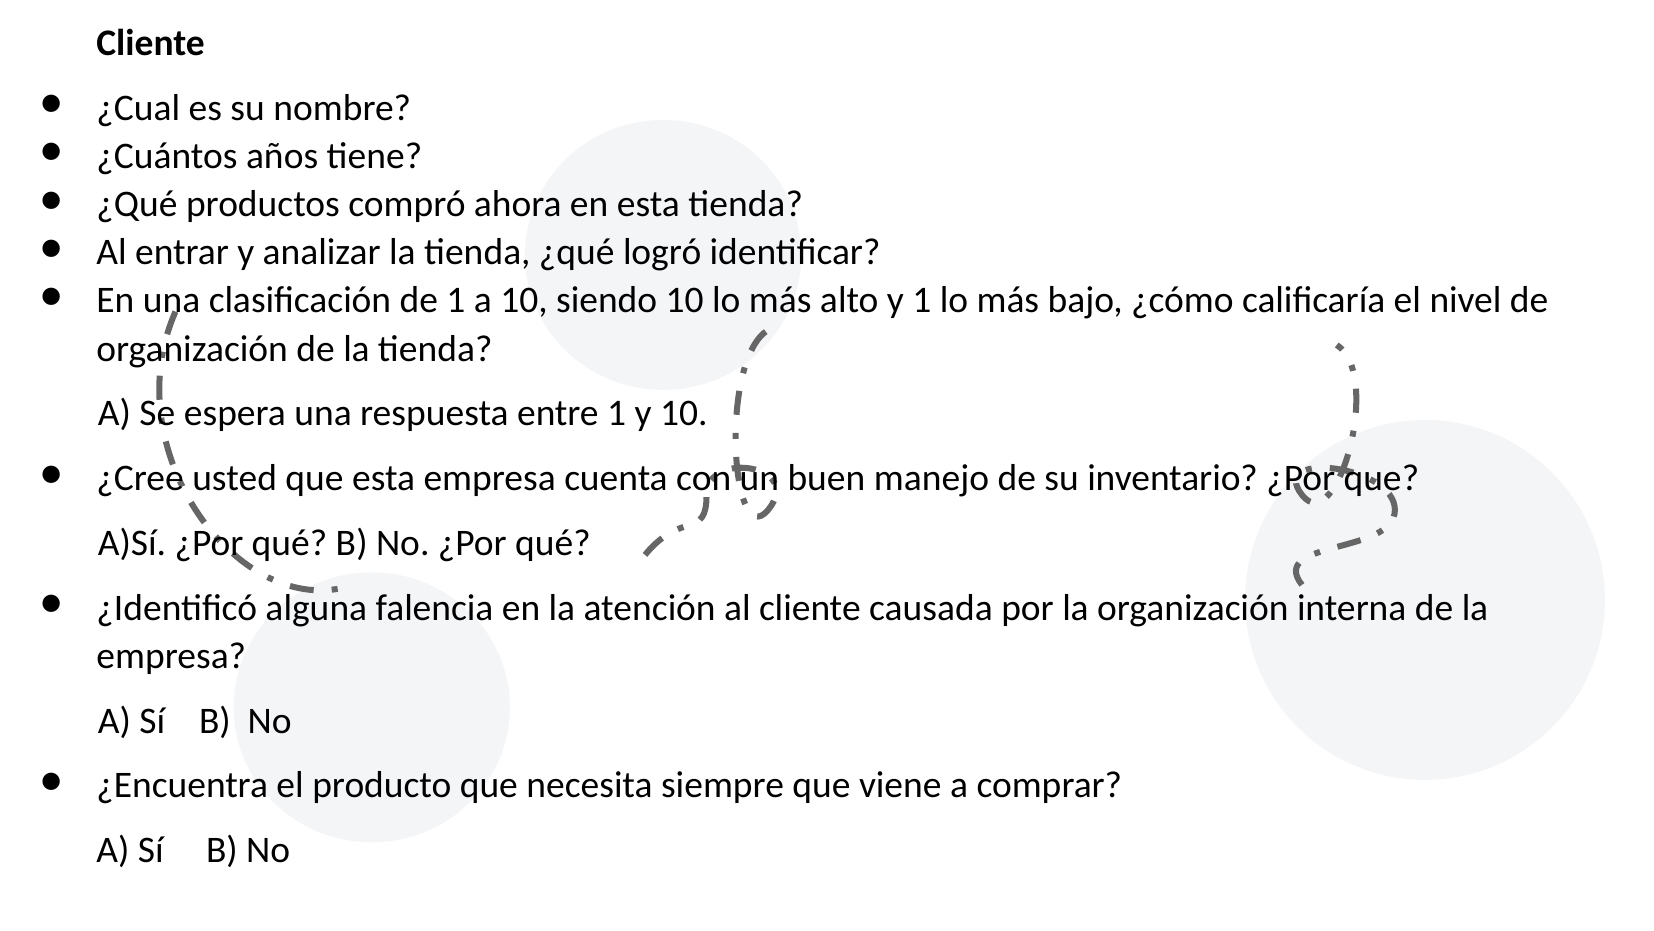

Cliente
¿Cual es su nombre?
¿Cuántos años tiene?
¿Qué productos compró ahora en esta tienda?
Al entrar y analizar la tienda, ¿qué logró identificar?
En una clasificación de 1 a 10, siendo 10 lo más alto y 1 lo más bajo, ¿cómo calificaría el nivel de organización de la tienda?
         A) Se espera una respuesta entre 1 y 10.
¿Cree usted que esta empresa cuenta con un buen manejo de su inventario? ¿Por que?
         A)Sí. ¿Por qué? B) No. ¿Por qué?
¿Identificó alguna falencia en la atención al cliente causada por la organización interna de la empresa?
         A) Sí    B)  No
¿Encuentra el producto que necesita siempre que viene a comprar?
A) Sí     B) No